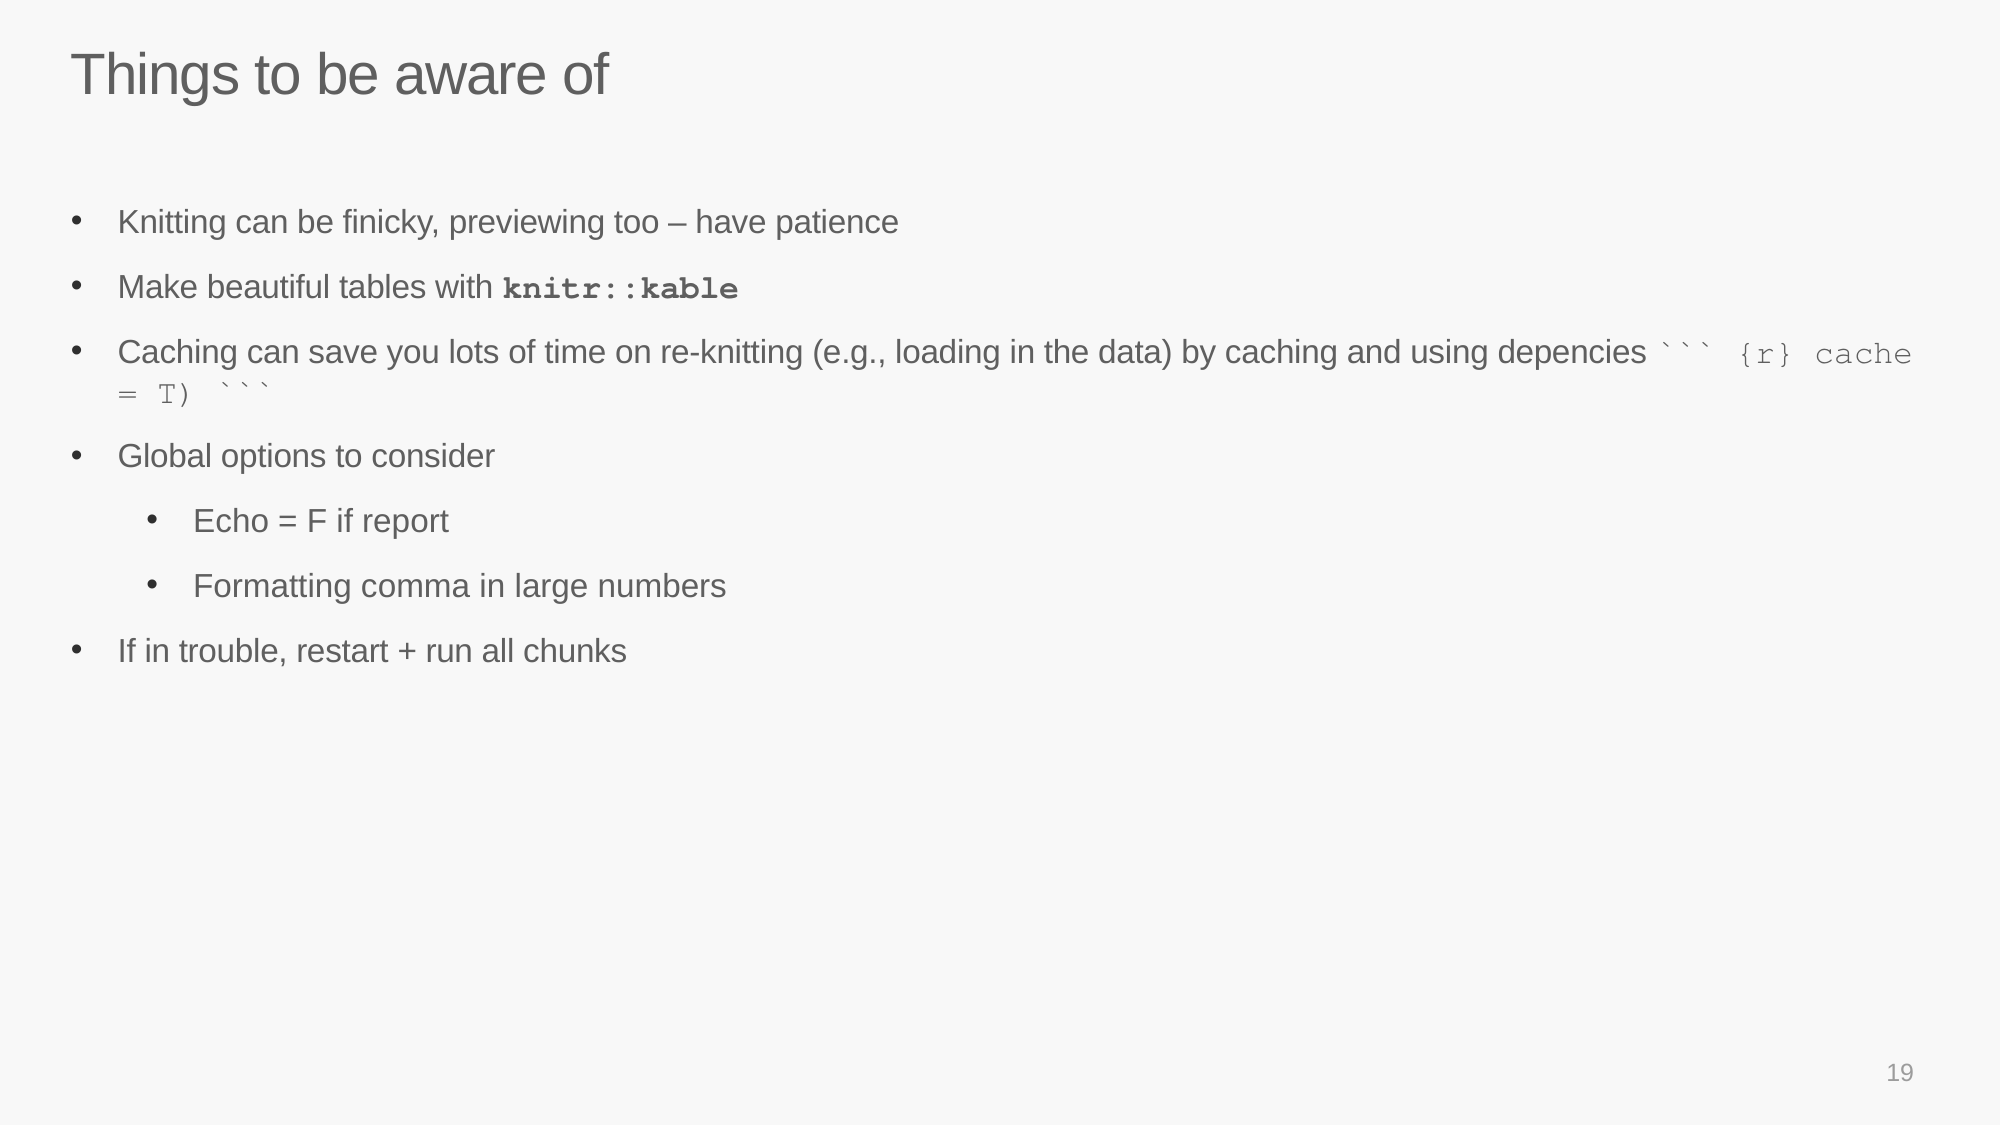

# Things to be aware of
Knitting can be finicky, previewing too – have patience
Make beautiful tables with knitr::kable
Caching can save you lots of time on re-knitting (e.g., loading in the data) by caching and using depencies ``` {r} cache = T) ```
Global options to consider
Echo = F if report
Formatting comma in large numbers
If in trouble, restart + run all chunks

19